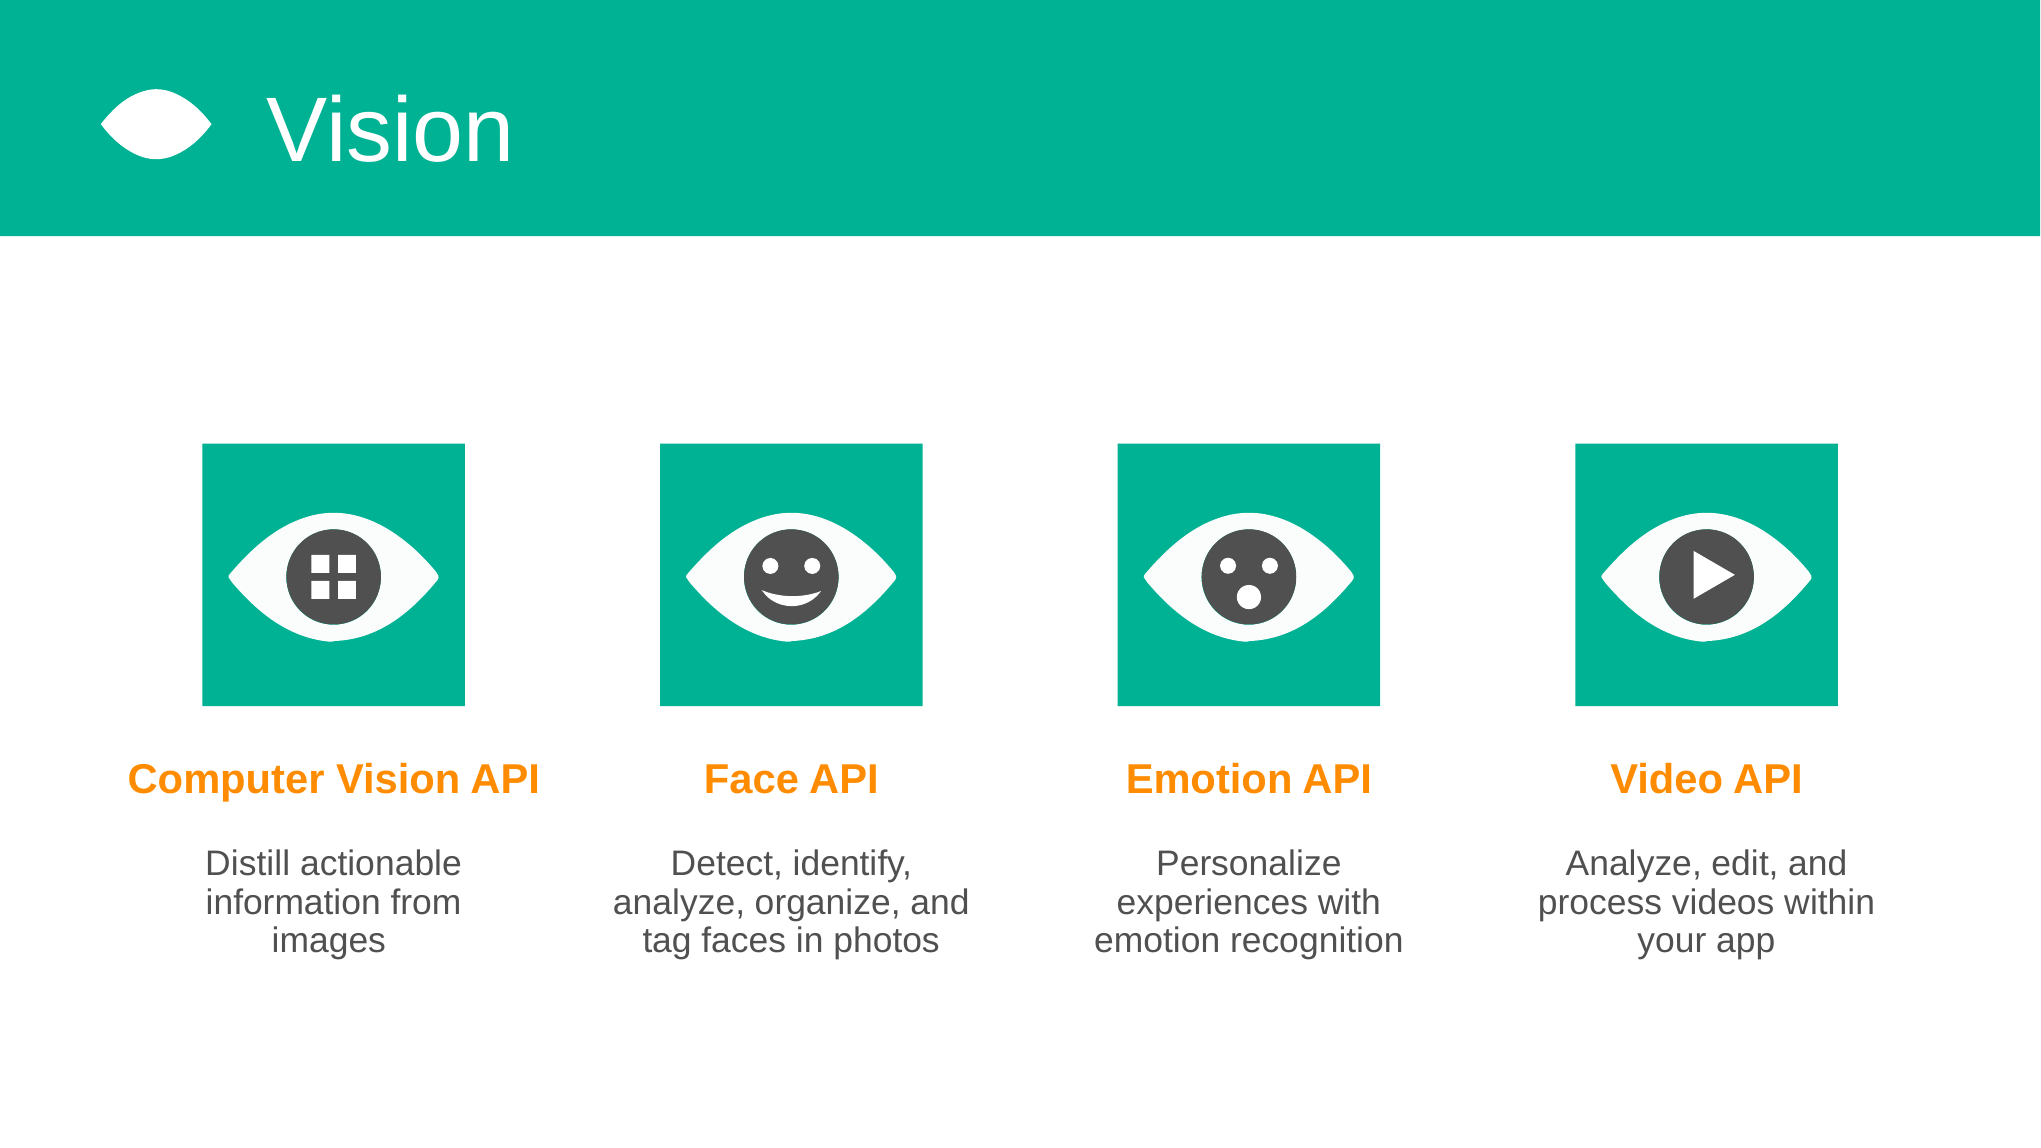

Vision

Computer Vision API
Distill actionable information from images
Face API
Detect, identify, analyze, organize, and tag faces in photos
Emotion API
Personalize experiences with emotion recognition
Video API
Analyze, edit, and process videos within your app